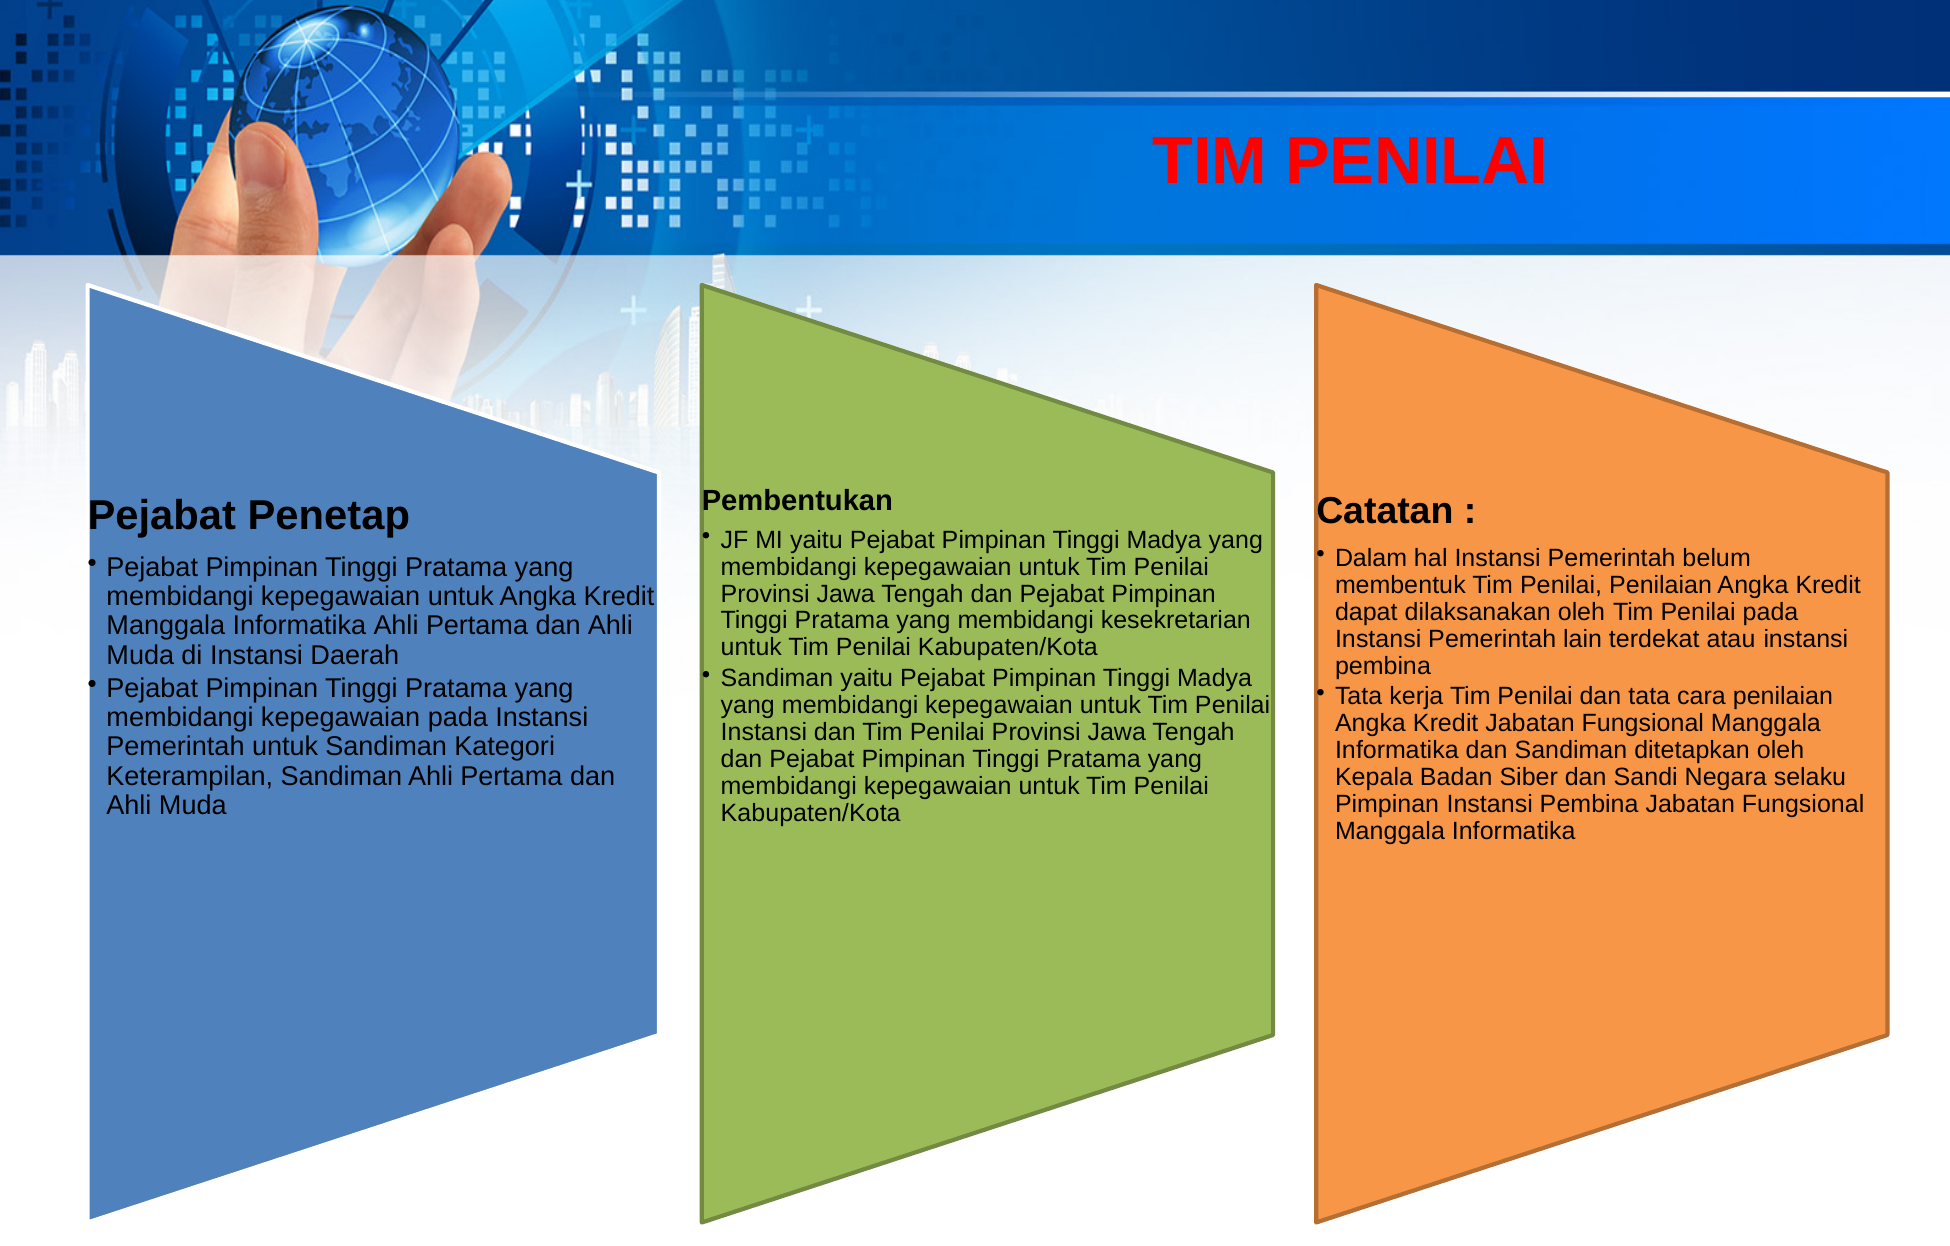

TIM PENILAI
Pejabat Penetap
Pejabat Pimpinan Tinggi Pratama yang membidangi kepegawaian untuk Angka Kredit Manggala Informatika Ahli Pertama dan Ahli Muda di Instansi Daerah
Pejabat Pimpinan Tinggi Pratama yang membidangi kepegawaian pada Instansi Pemerintah untuk Sandiman Kategori Keterampilan, Sandiman Ahli Pertama dan Ahli Muda

Pembentukan
JF MI yaitu Pejabat Pimpinan Tinggi Madya yang membidangi kepegawaian untuk Tim Penilai Provinsi Jawa Tengah dan Pejabat Pimpinan Tinggi Pratama yang membidangi kesekretarian untuk Tim Penilai Kabupaten/Kota
Sandiman yaitu Pejabat Pimpinan Tinggi Madya yang membidangi kepegawaian untuk Tim Penilai Instansi dan Tim Penilai Provinsi Jawa Tengah dan Pejabat Pimpinan Tinggi Pratama yang membidangi kepegawaian untuk Tim Penilai Kabupaten/Kota
Catatan :
Dalam hal Instansi Pemerintah belum membentuk Tim Penilai, Penilaian Angka Kredit dapat dilaksanakan oleh Tim Penilai pada Instansi Pemerintah lain terdekat atau instansi pembina
Tata kerja Tim Penilai dan tata cara penilaian Angka Kredit Jabatan Fungsional Manggala Informatika dan Sandiman ditetapkan oleh Kepala Badan Siber dan Sandi Negara selaku Pimpinan Instansi Pembina Jabatan Fungsional Manggala Informatika